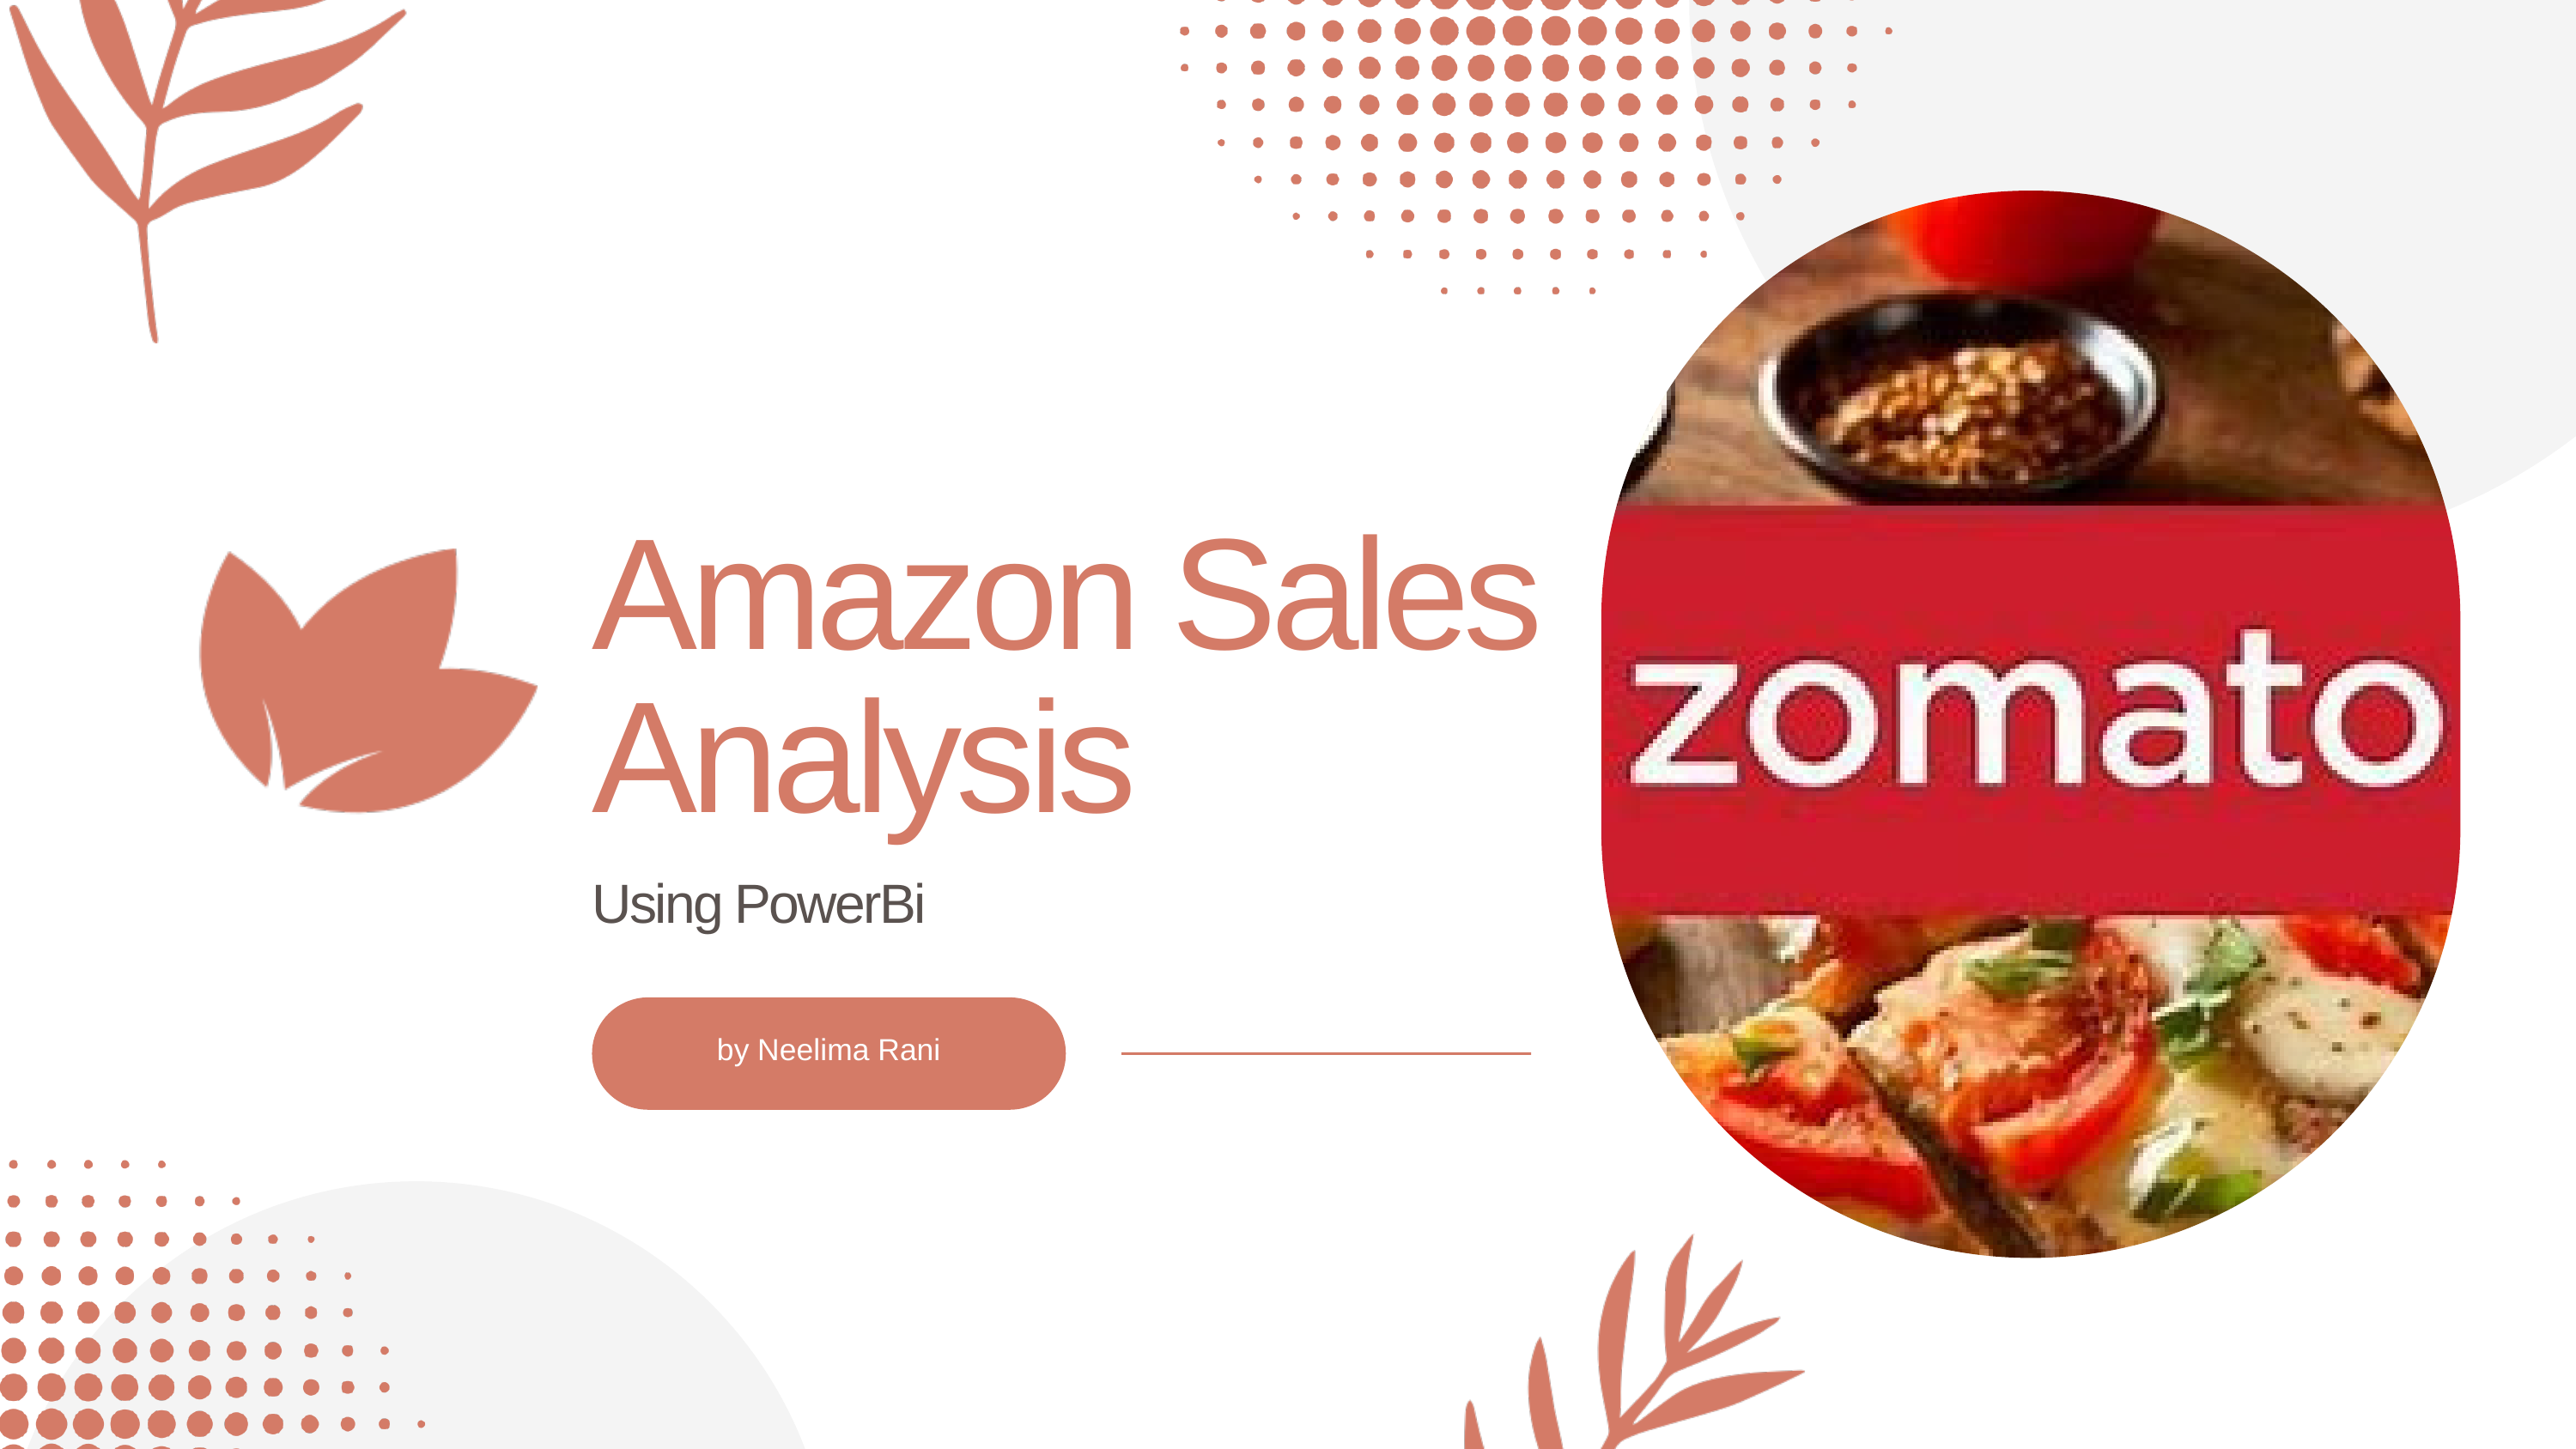

Amazon Sales
Analysis

Using PowerBi

by Neelima Rani